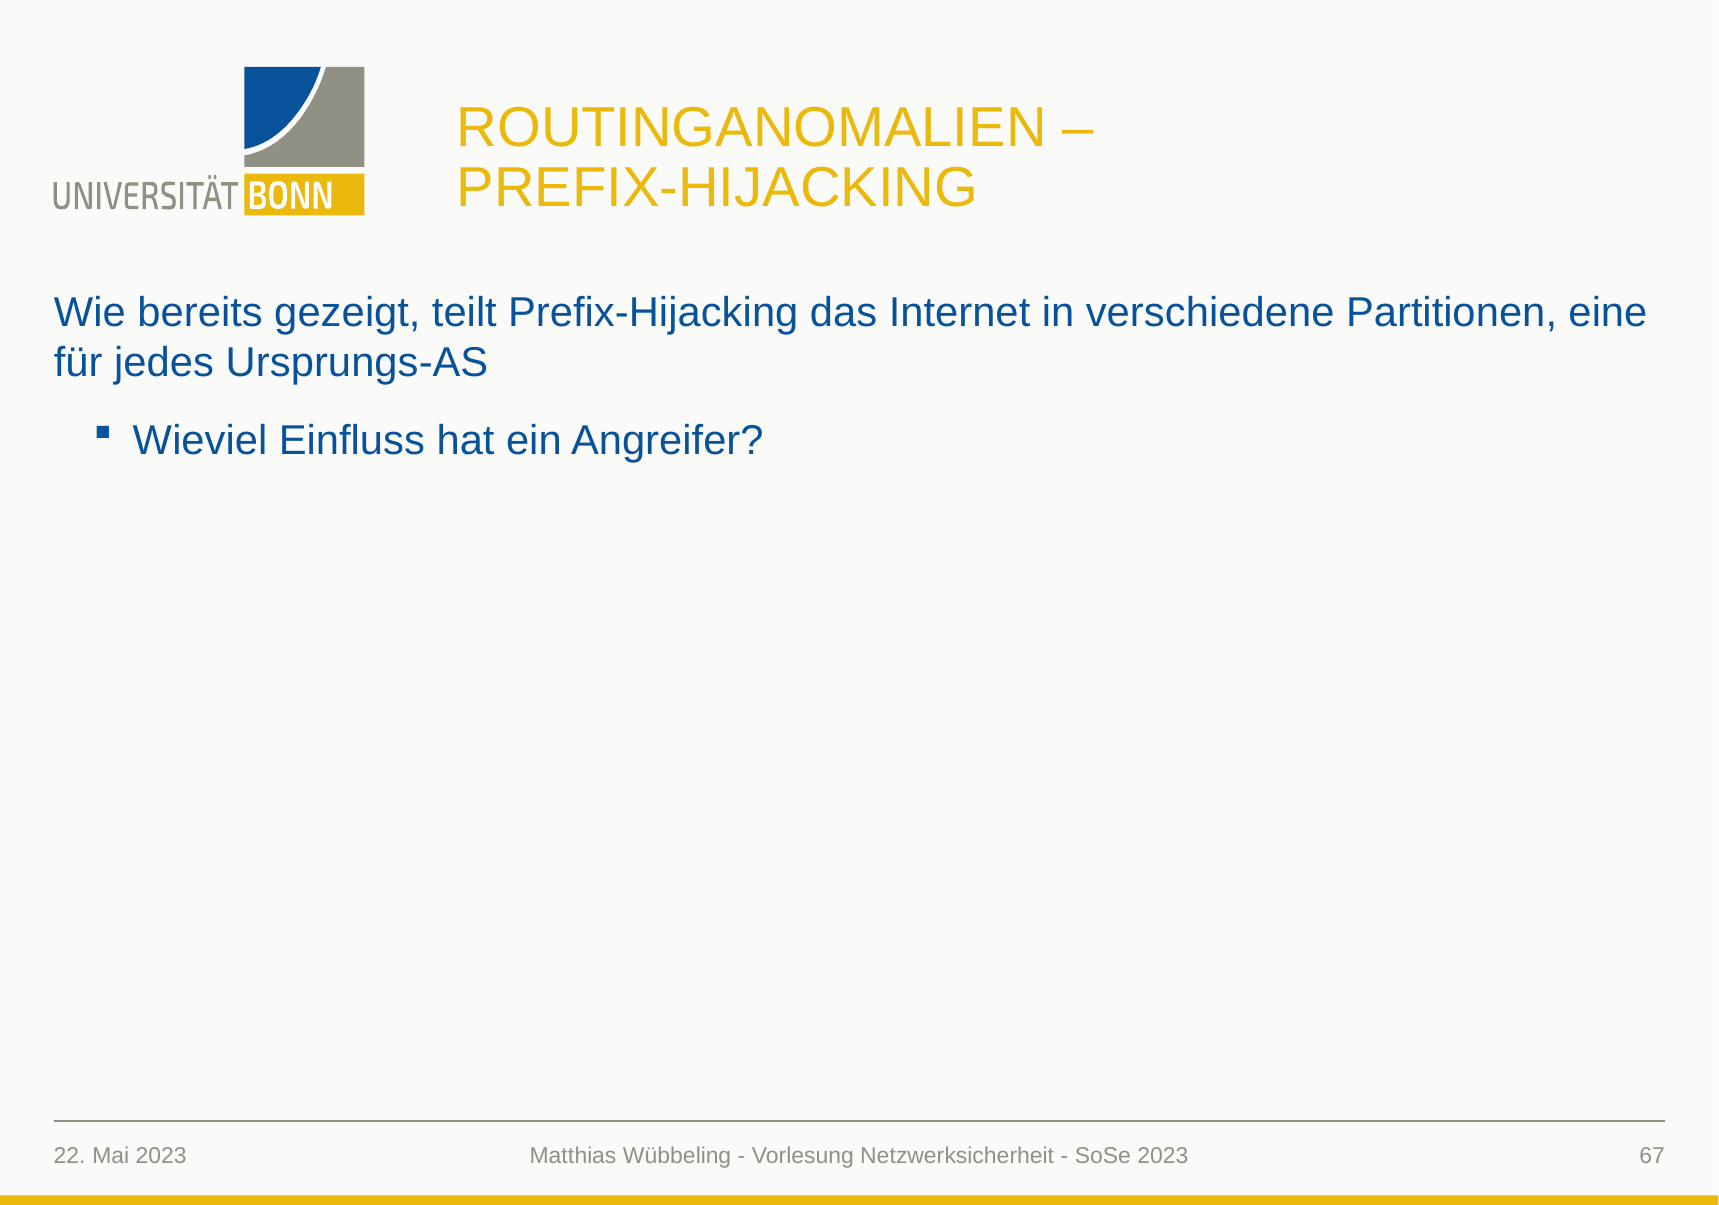

# RoutingAnomalien – Prefix-Hijacking
Wie bereits gezeigt, teilt Prefix-Hijacking das Internet in verschiedene Partitionen, eine für jedes Ursprungs-AS
Wieviel Einfluss hat ein Angreifer?
22. Mai 2023
67
Matthias Wübbeling - Vorlesung Netzwerksicherheit - SoSe 2023